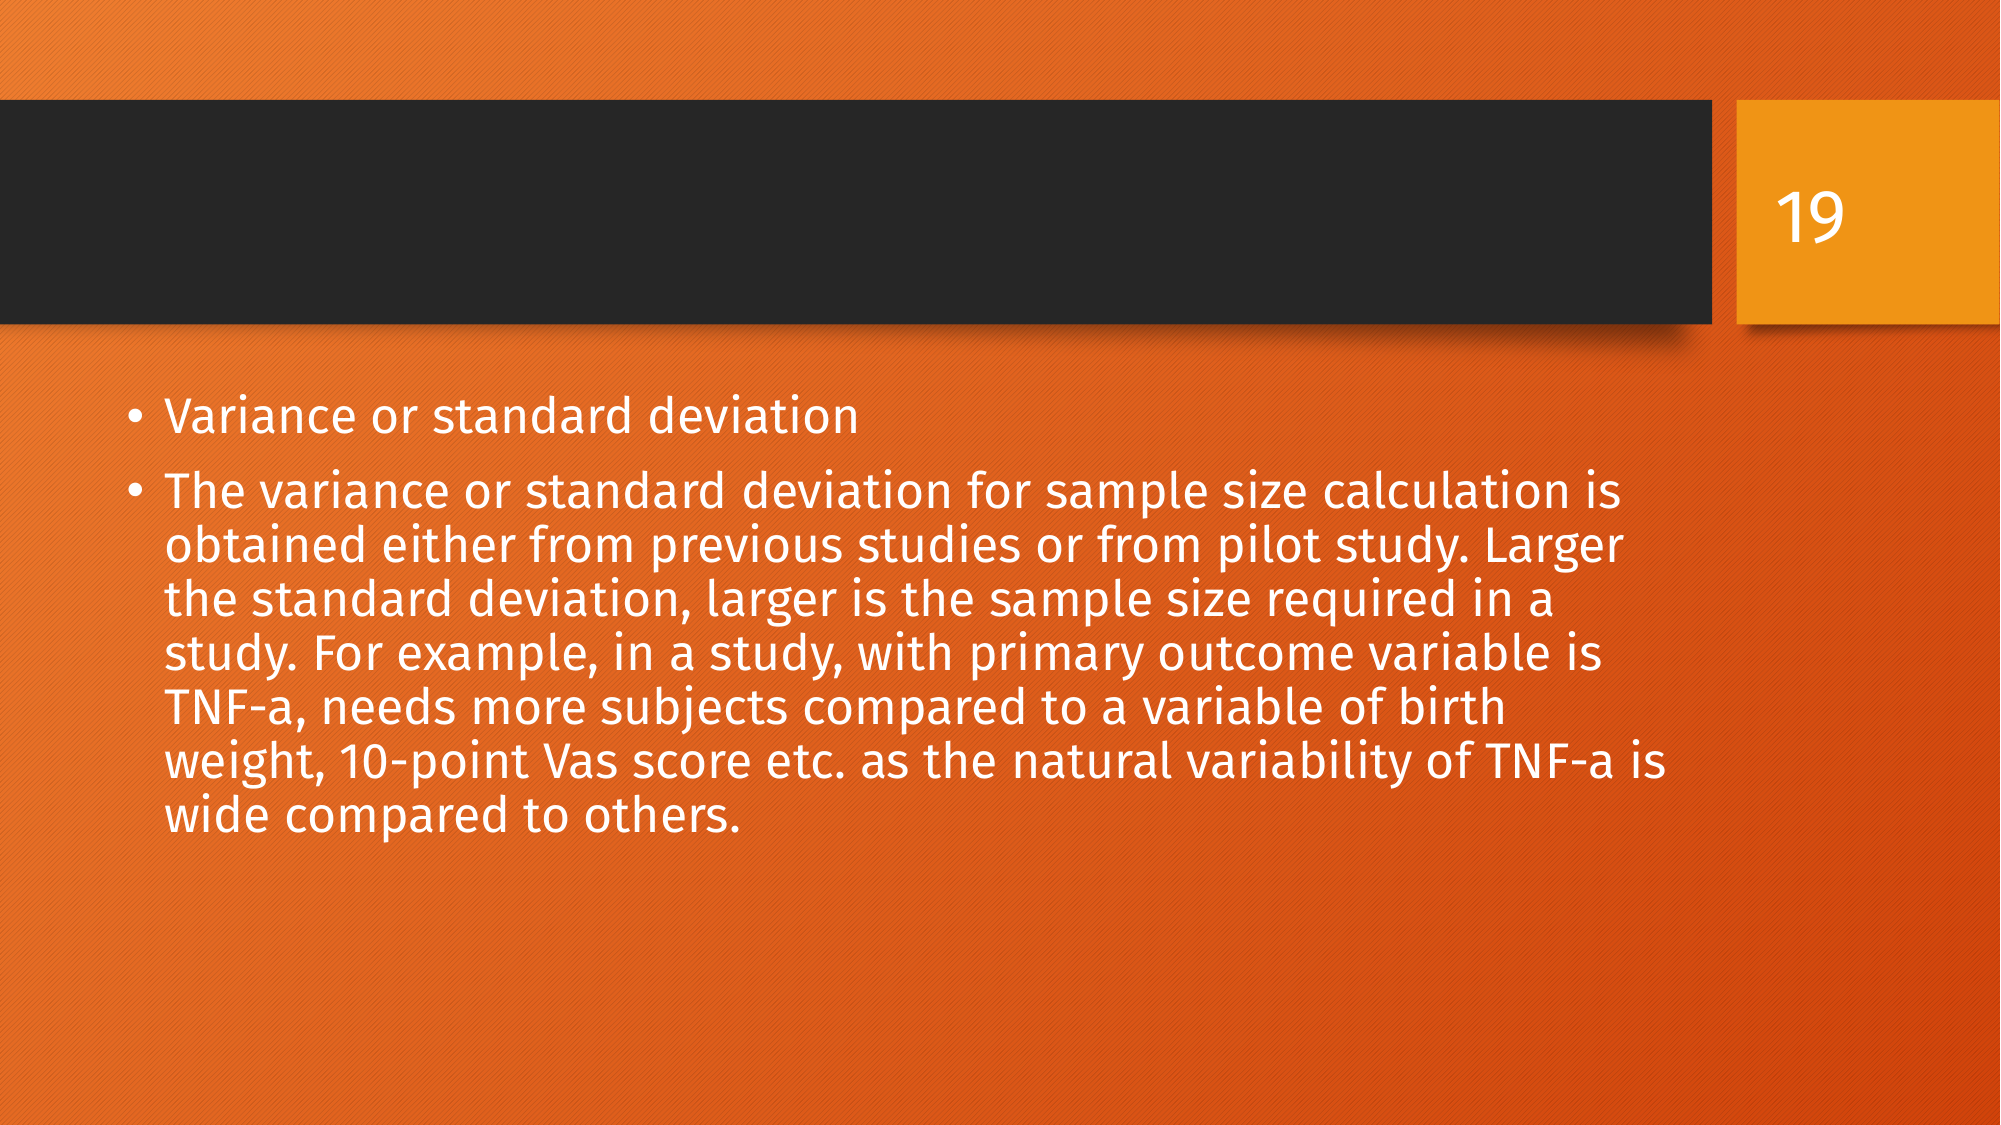

19
#
Variance or standard deviation
The variance or standard deviation for sample size calculation is obtained either from previous studies or from pilot study. Larger the standard deviation, larger is the sample size required in a study. For example, in a study, with primary outcome variable is TNF-a, needs more subjects compared to a variable of birth weight, 10-point Vas score etc. as the natural variability of TNF-a is wide compared to others.